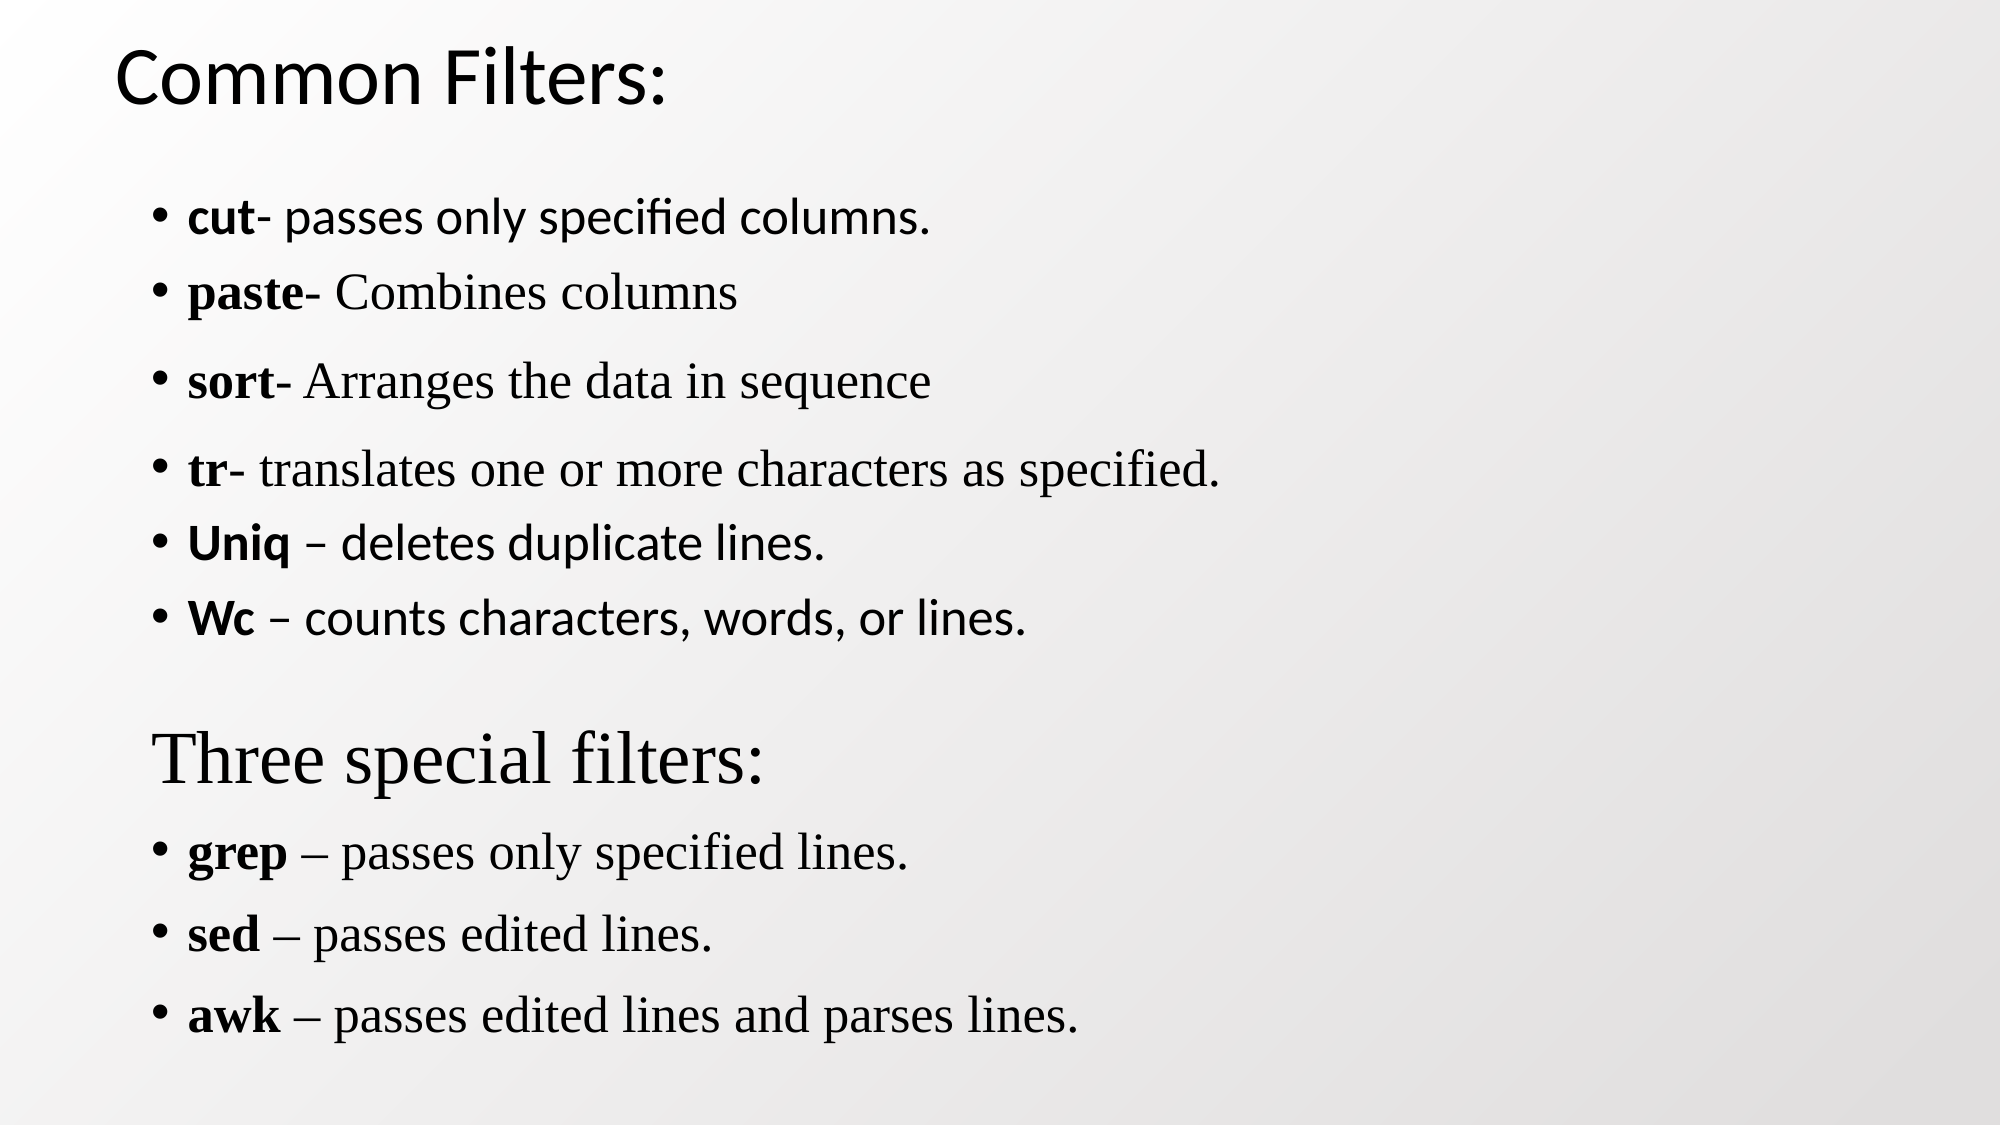

# Common Filters:
cut- passes only specified columns.
paste- Combines columns
sort- Arranges the data in sequence
tr- translates one or more characters as specified.
Uniq – deletes duplicate lines.
Wc – counts characters, words, or lines.

Three special filters:
grep – passes only specified lines.
sed – passes edited lines.
awk – passes edited lines and parses lines.